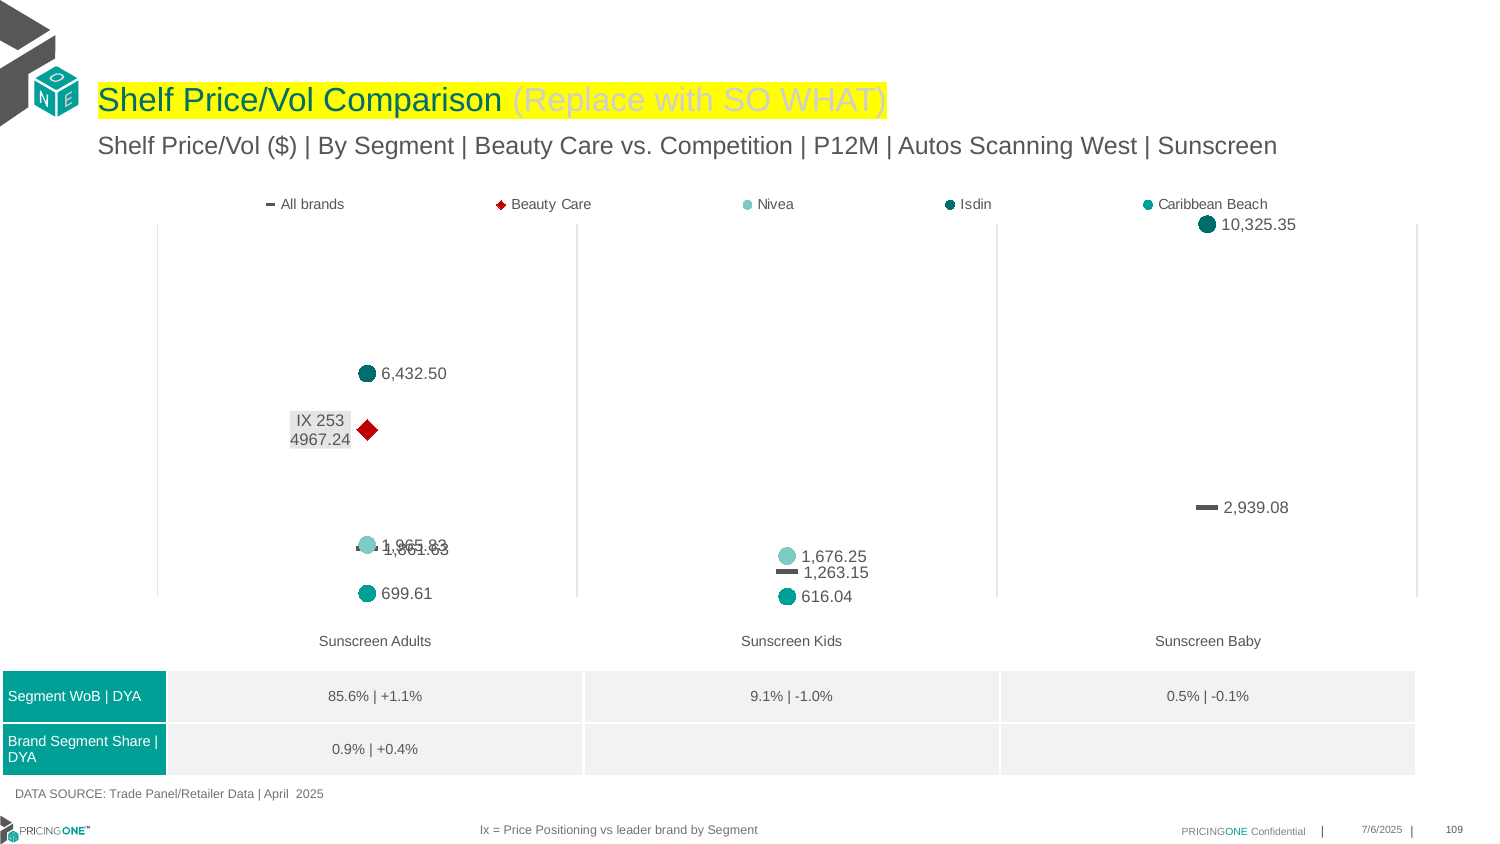

# Shelf Price/Vol Comparison (Replace with SO WHAT)
Shelf Price/Vol ($) | By Segment | Beauty Care vs. Competition | P12M | Autos Scanning West | Sunscreen

### Chart

| Category | All brands | Beauty Care | Nivea | Isdin | Caribbean Beach |
|---|---|---|---|---|---|
| IX 253 | 1861.63 | 4967.24 | 1965.83 | 6432.5 | 699.61 |
| None | 1263.15 | None | 1676.25 | None | 616.04 |
| None | 2939.08 | None | None | 10325.35 | None |
|  | Sunscreen Adults | Sunscreen Kids | Sunscreen Baby |
| --- | --- | --- | --- |
| Segment WoB | DYA | 85.6% | +1.1% | 9.1% | -1.0% | 0.5% | -0.1% |
| Brand Segment Share | DYA | 0.9% | +0.4% |  |  |
DATA SOURCE: Trade Panel/Retailer Data | April  2025
Ix = Price Positioning vs leader brand by Segment
7/6/2025
109